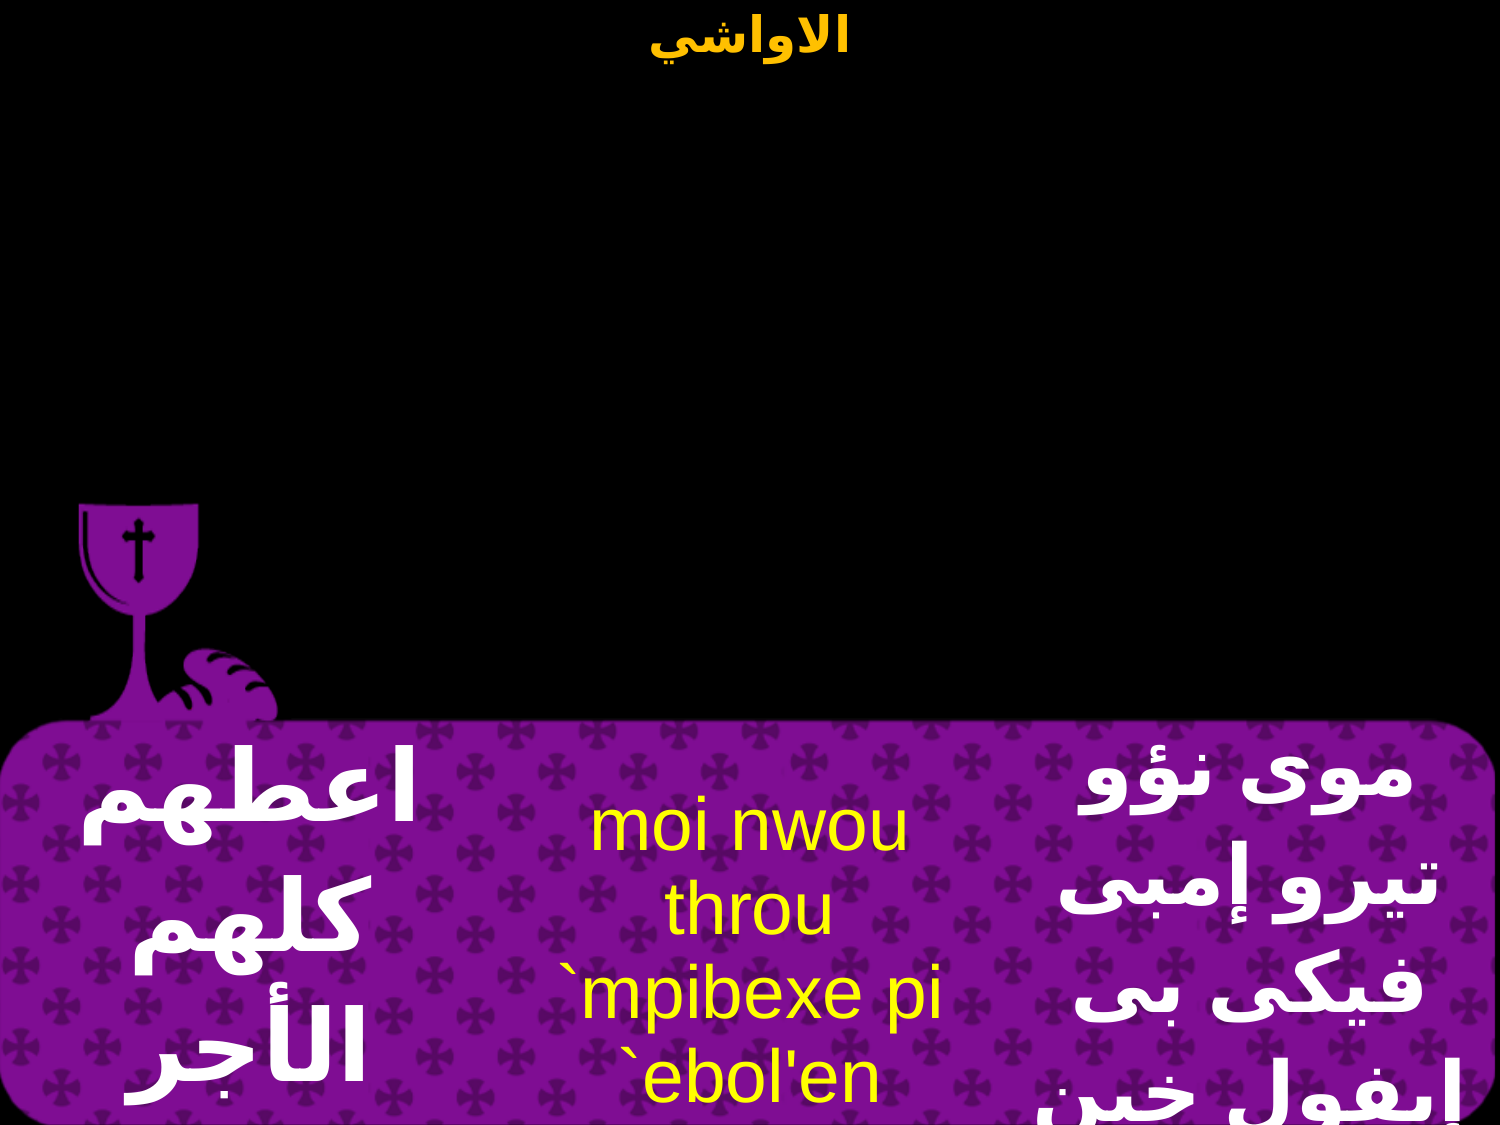

| اعطهم كلهم الأجر السمائي | moi nwou throu `mpibexe pi `ebol'en nivhou`i | موى نؤو تيرو إمبى فيكى بى إيفول خين نى فيئوى |
| --- | --- | --- |